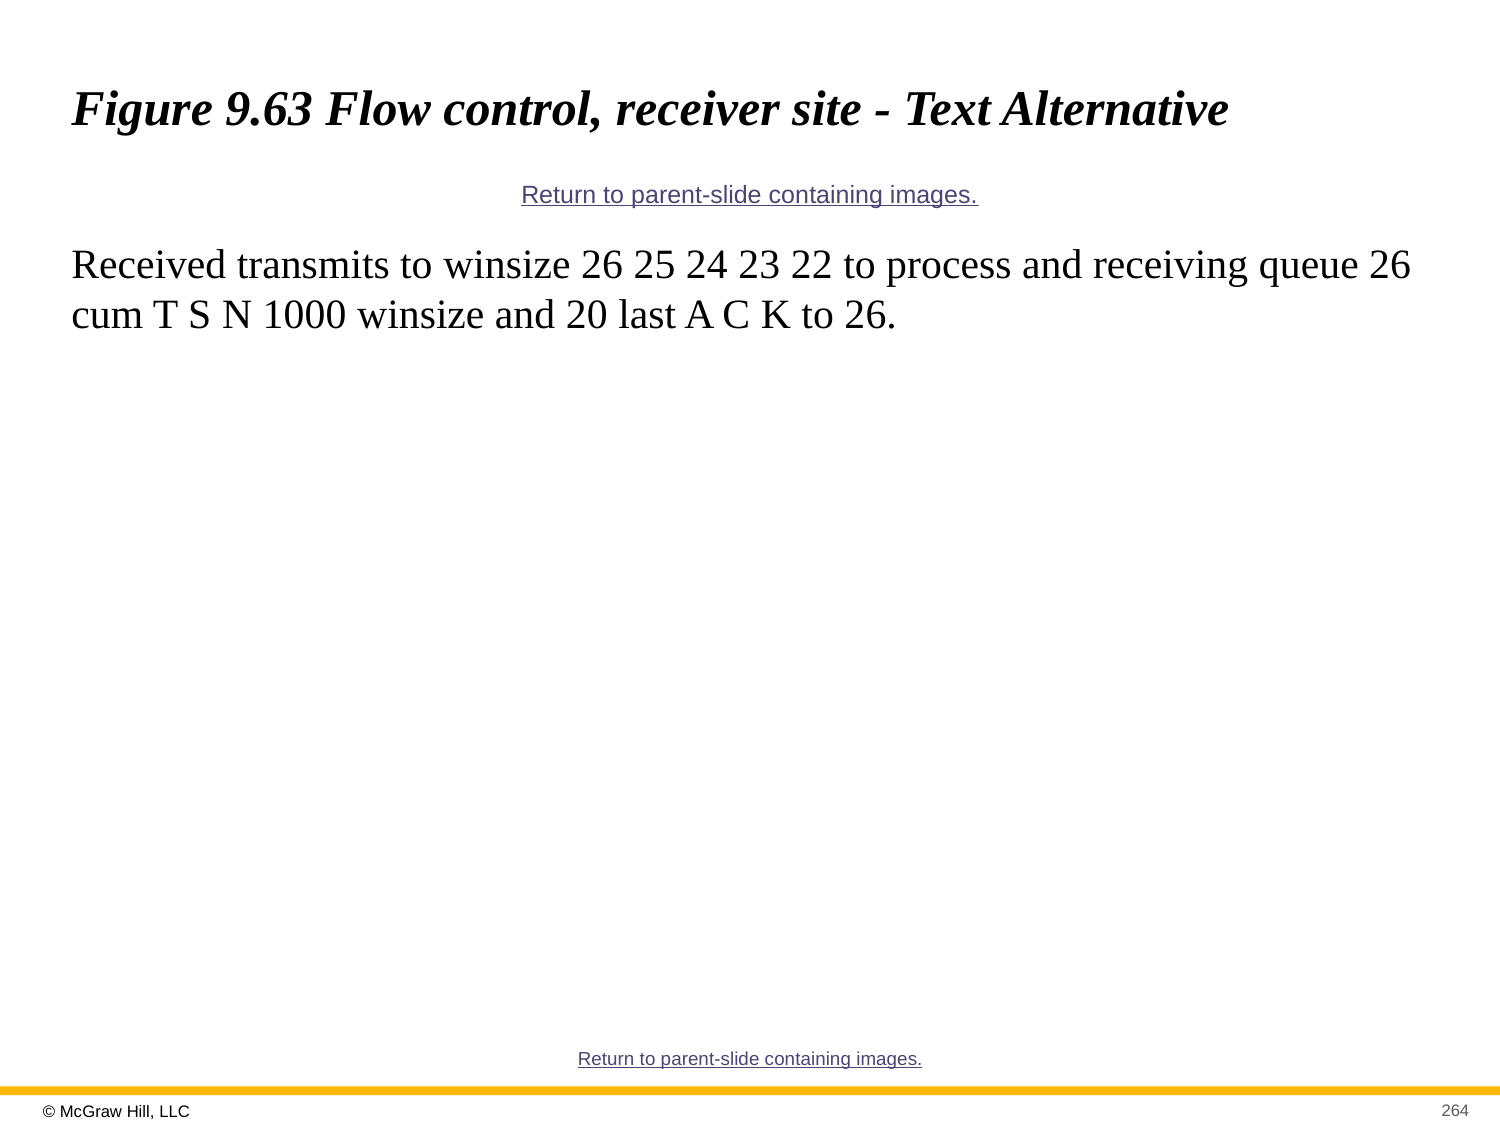

# Figure 9.63 Flow control, receiver site - Text Alternative
Return to parent-slide containing images.
Received transmits to winsize 26 25 24 23 22 to process and receiving queue 26 cum T S N 1000 winsize and 20 last A C K to 26.
Return to parent-slide containing images.
264